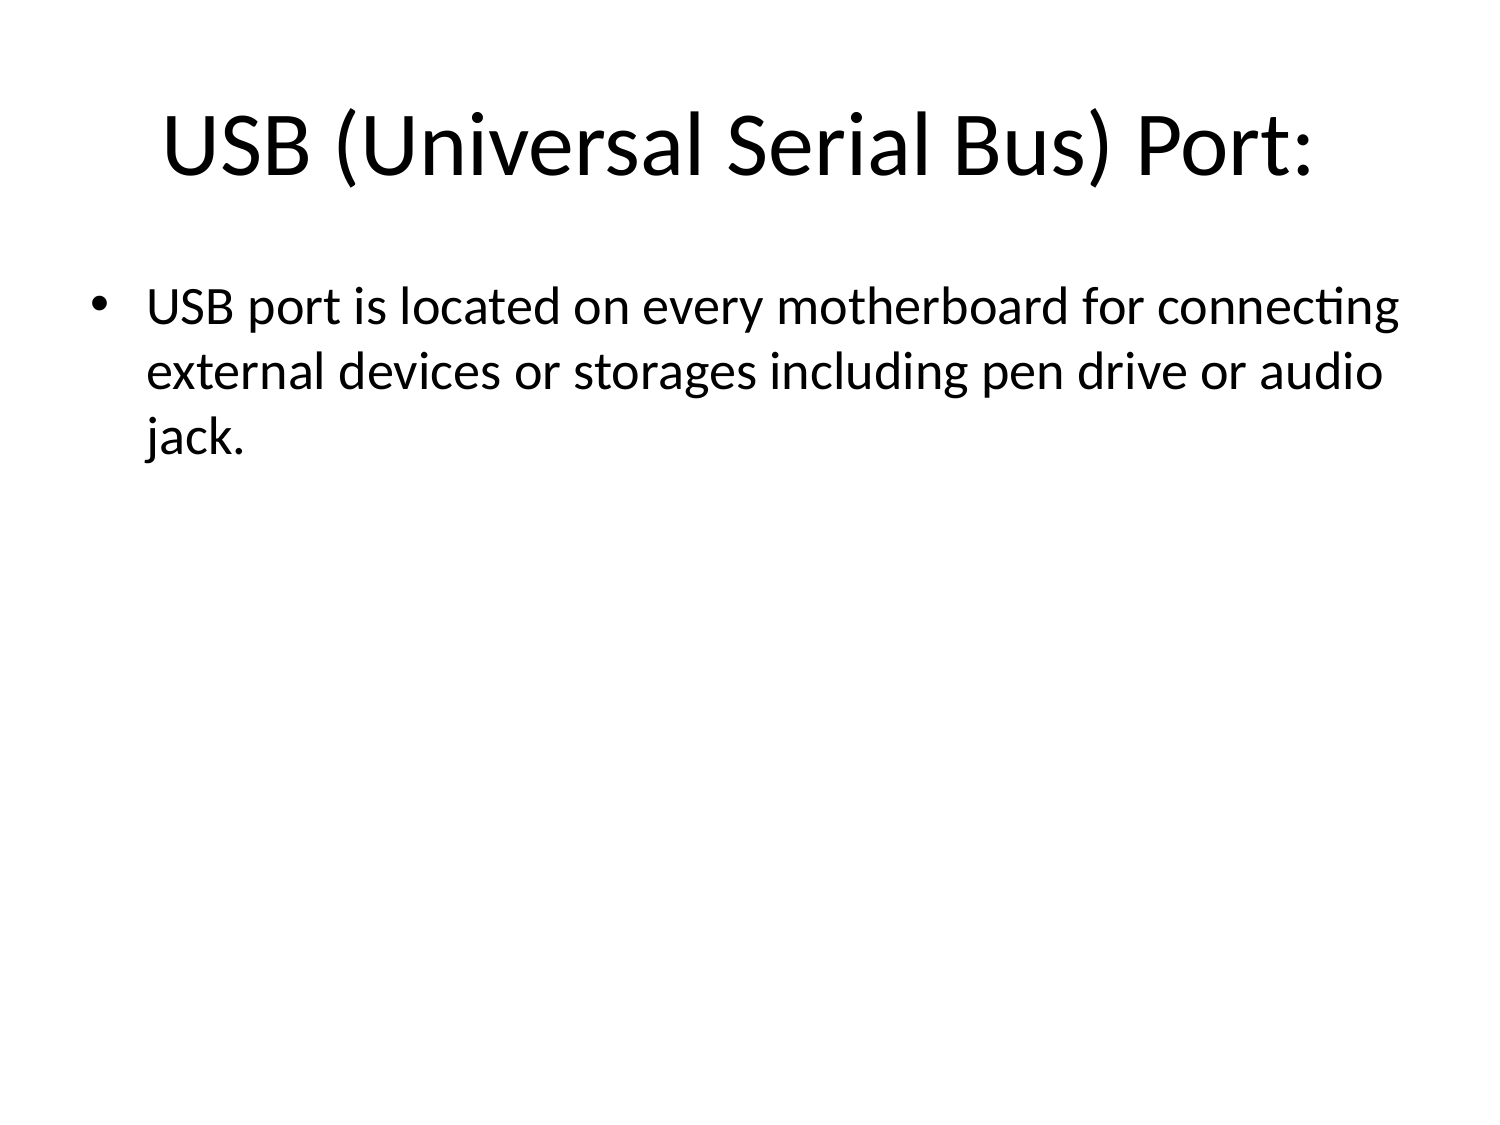

# USB (Universal Serial Bus) Port:
USB port is located on every motherboard for connecting external devices or storages including pen drive or audio jack.